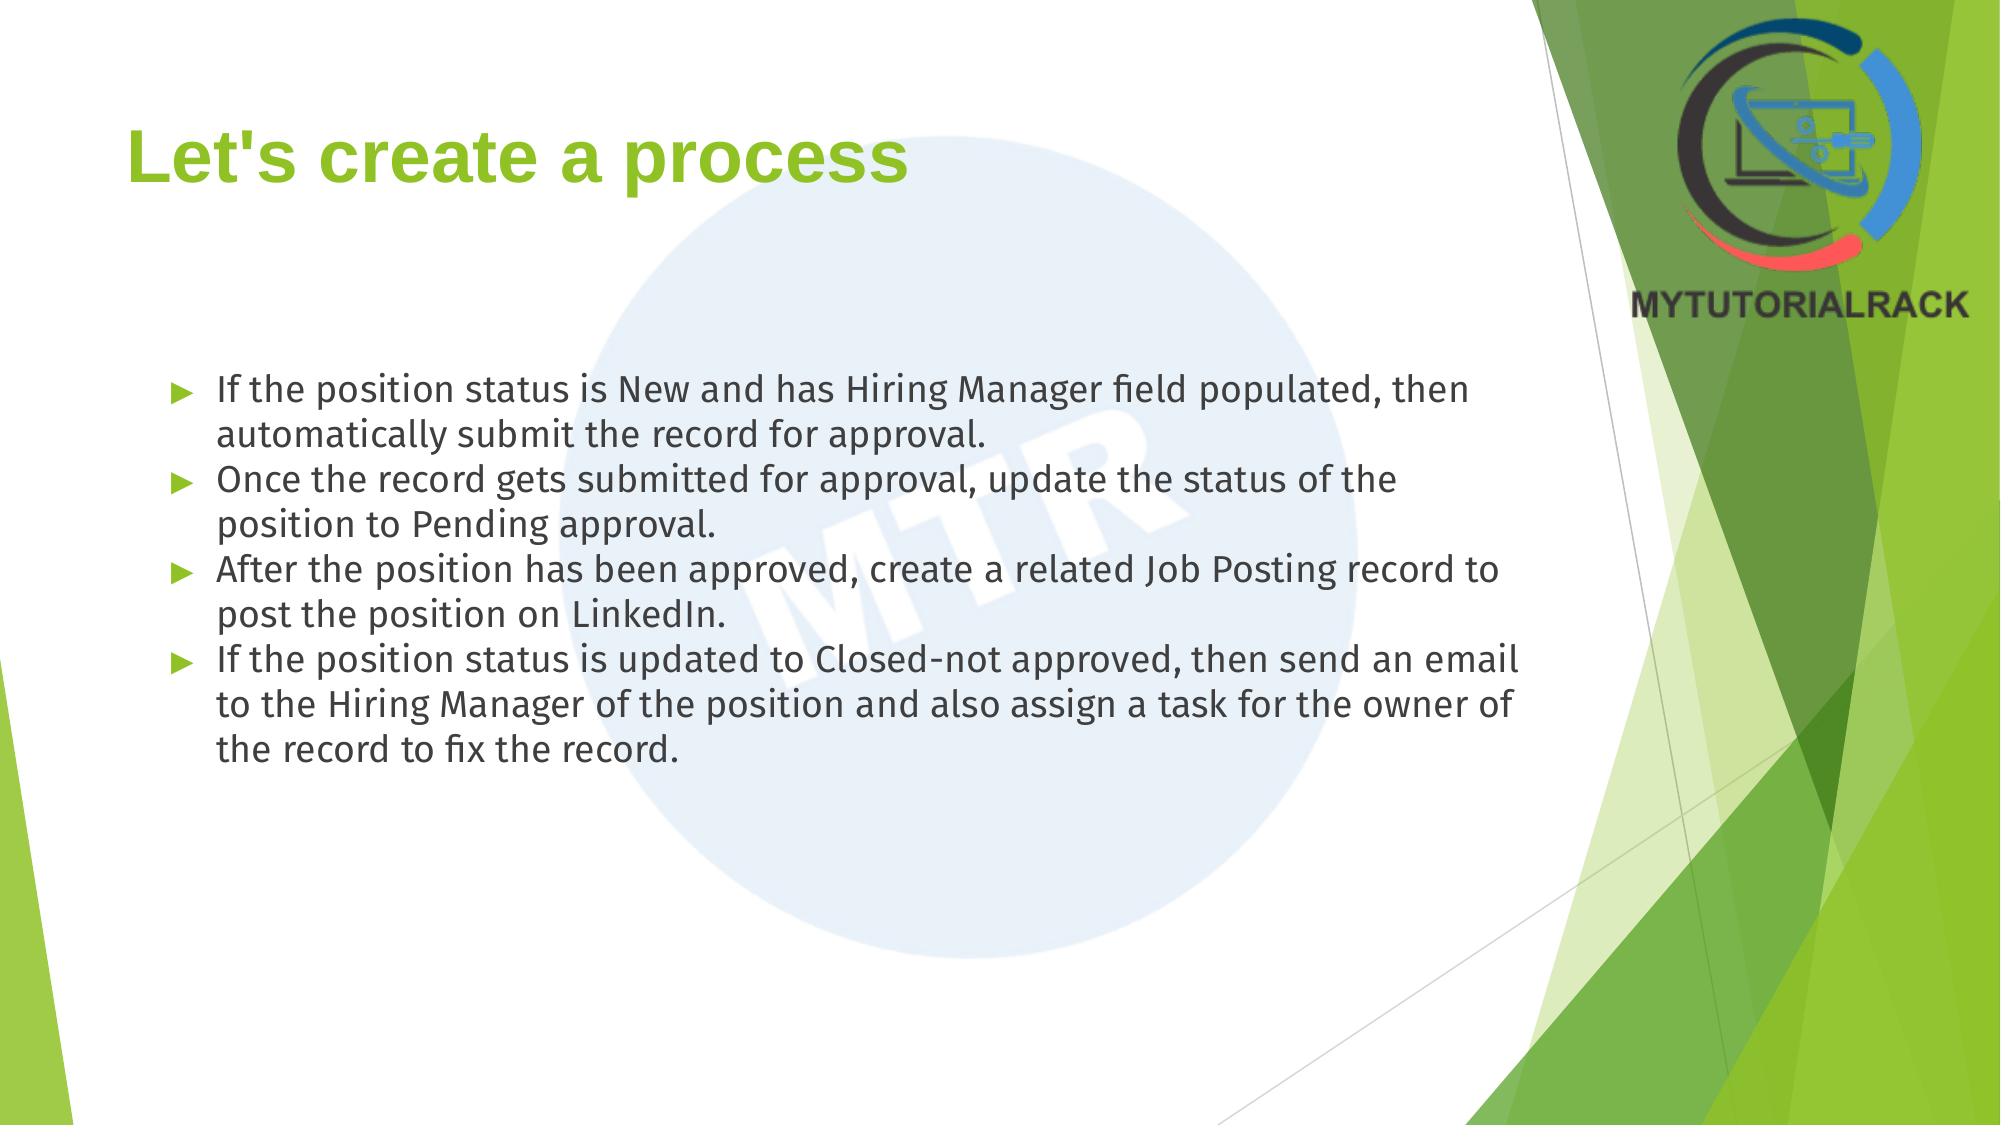

# Let's create a process

If the position status is New and has Hiring Manager field populated, then automatically submit the record for approval.
Once the record gets submitted for approval, update the status of the position to Pending approval.
After the position has been approved, create a related Job Posting record to post the position on LinkedIn.
If the position status is updated to Closed-not approved, then send an email to the Hiring Manager of the position and also assign a task for the owner of the record to fix the record.